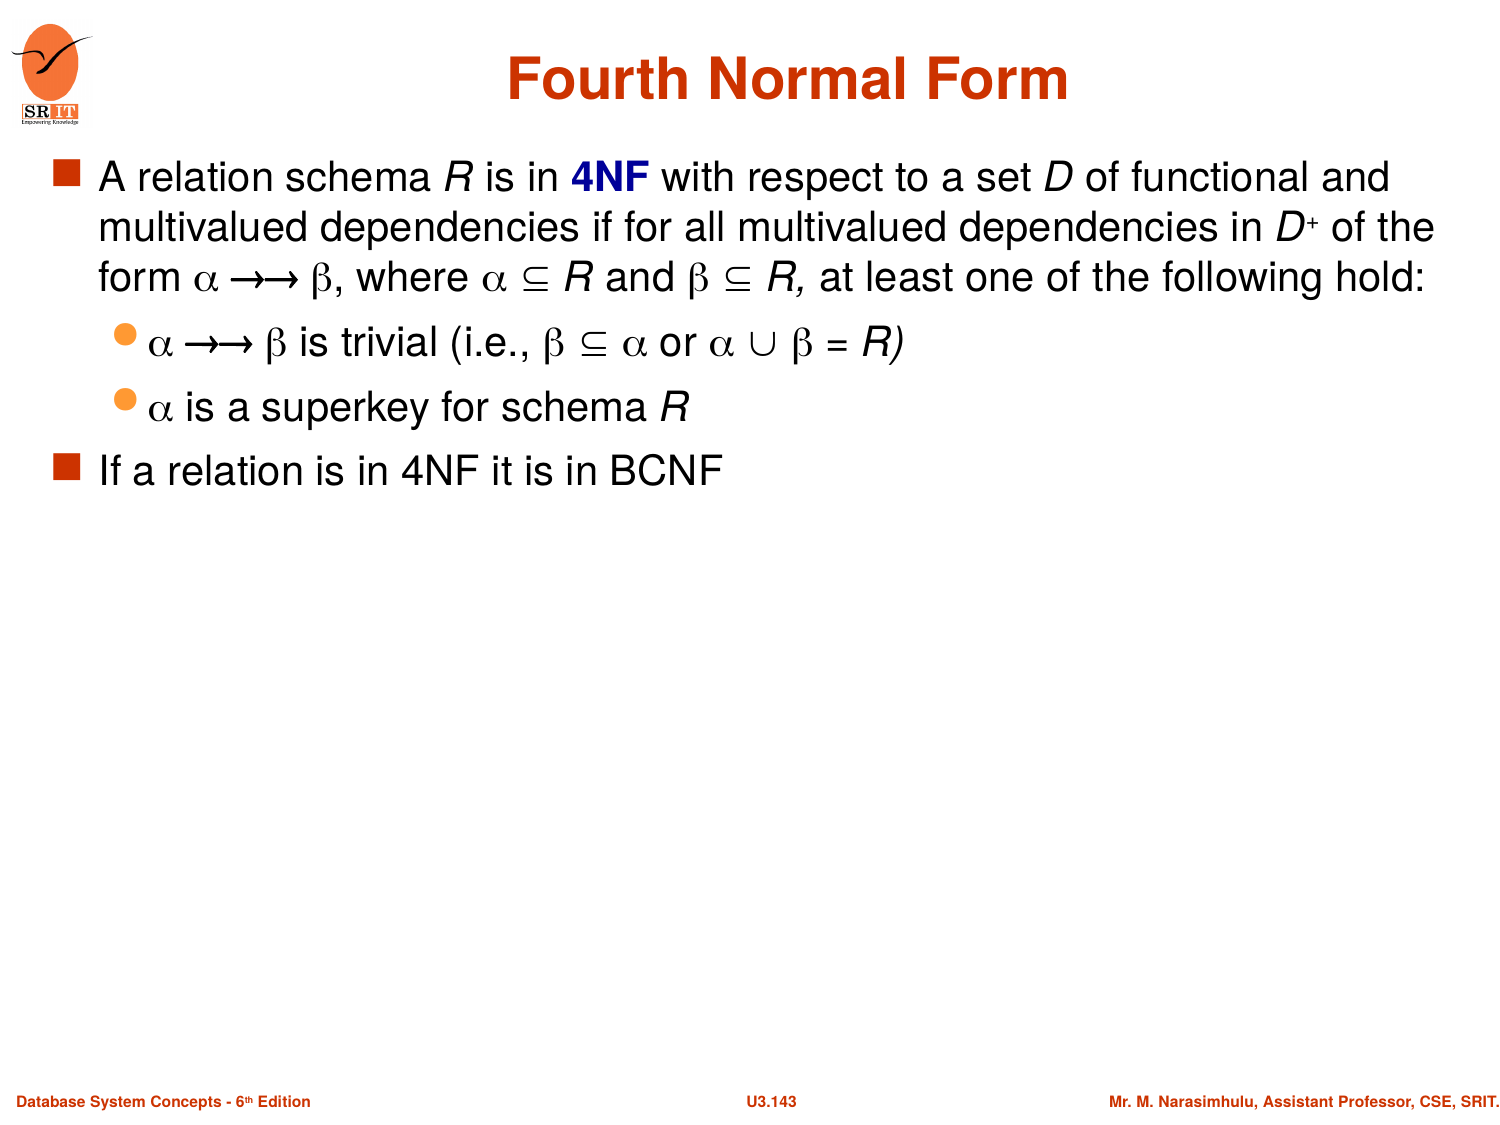

# Fourth Normal Form
A relation schema R is in 4NF with respect to a set D of functional and multivalued dependencies if for all multivalued dependencies in D+ of the form α →→ β, where α ⊆ R and β ⊆ R, at least one of the following hold:
α →→ β is trivial (i.e., β ⊆ α or α ∪ β = R)
α is a superkey for schema R
If a relation is in 4NF it is in BCNF